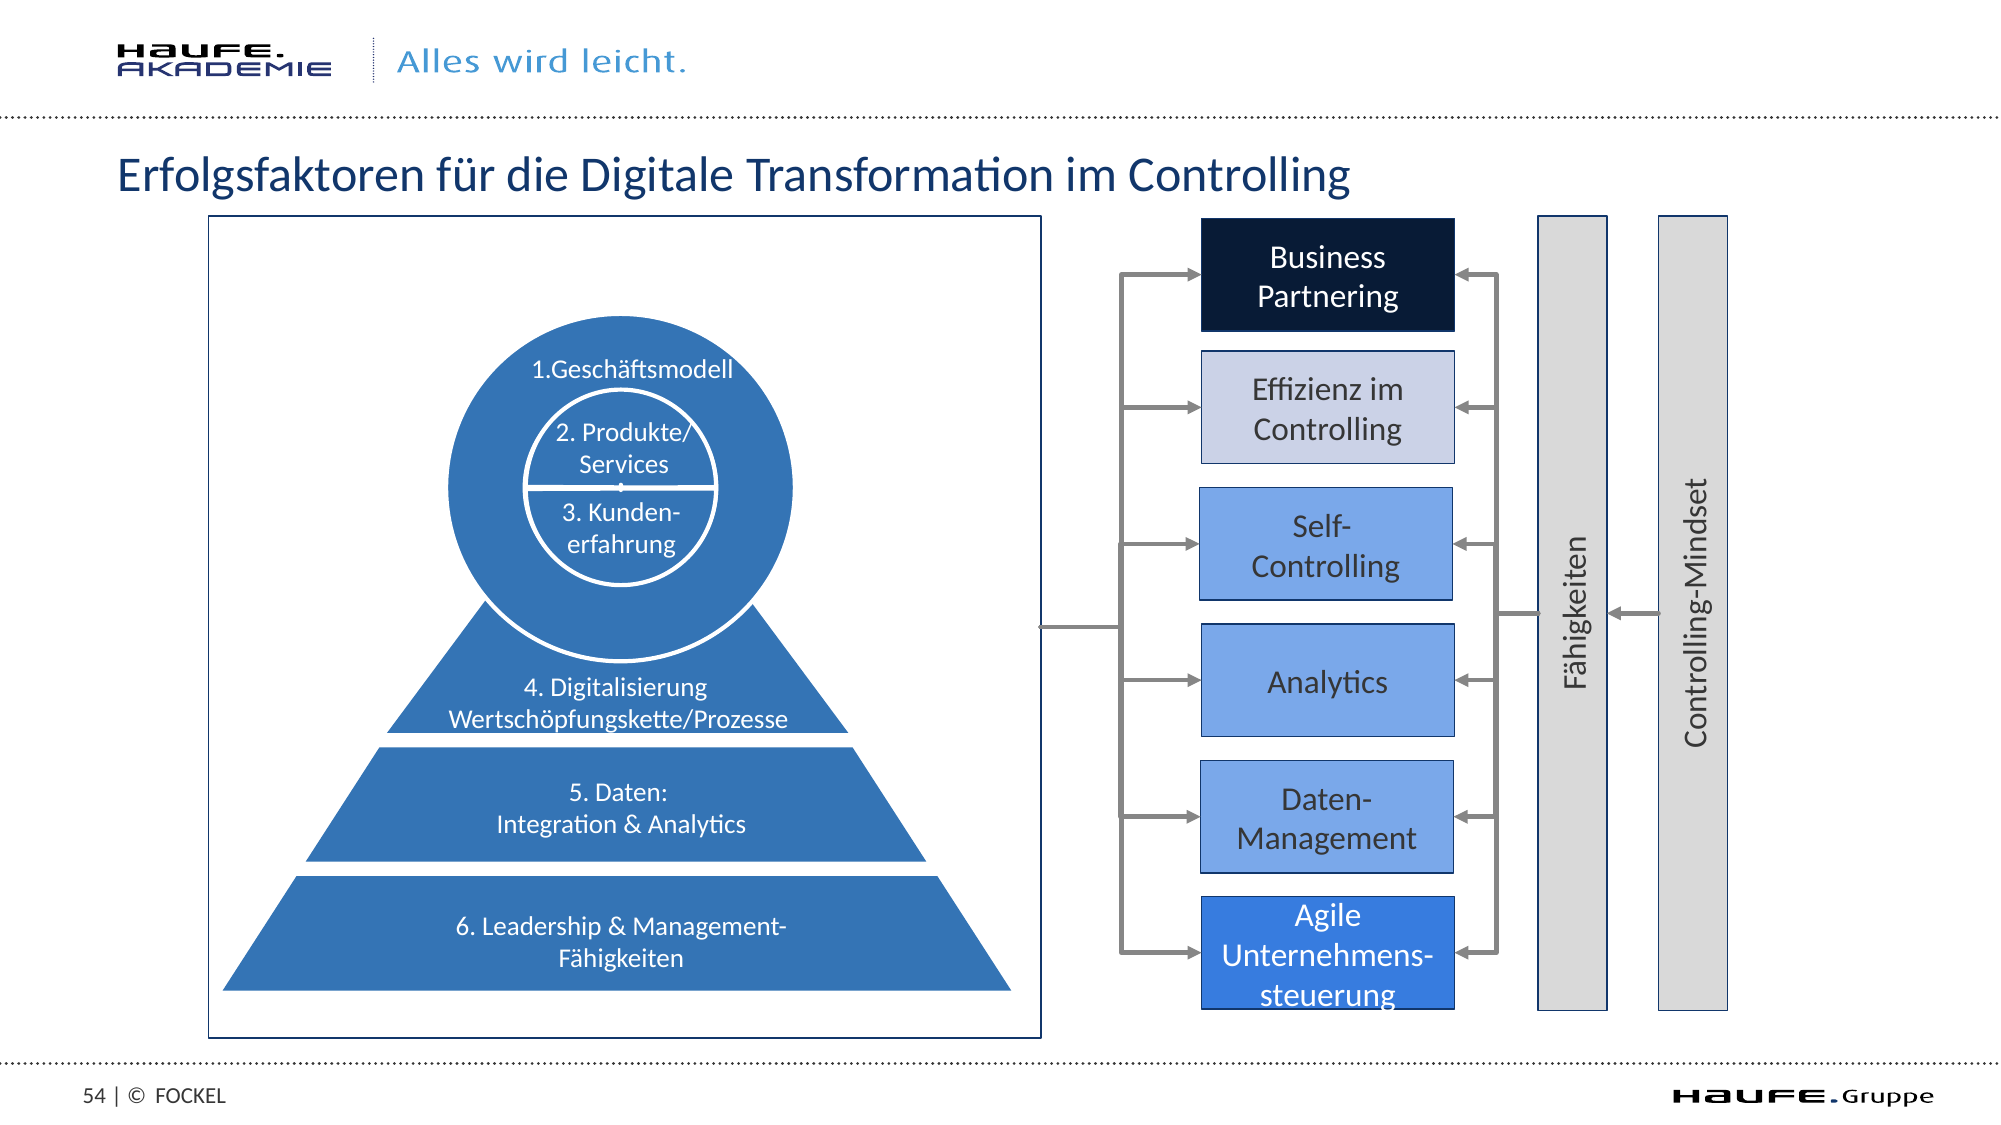

# Erfolgsfaktoren für die Digitale Transformation im Controlling

Business Partnering

1.Geschäftsmodell
Effizienz im Controlling

2. Produkte/
Services
3. Kunden-erfahrung
Self-
Controlling

Controlling-Mindset
Fähigkeiten
Analytics
4. Digitalisierung
Wertschöpfungskette/Prozesse

Daten-Management
5. Daten:
Integration & Analytics

Agile Unternehmens- steuerung
6. Leadership & Management-Fähigkeiten
54 | ©
Fockel